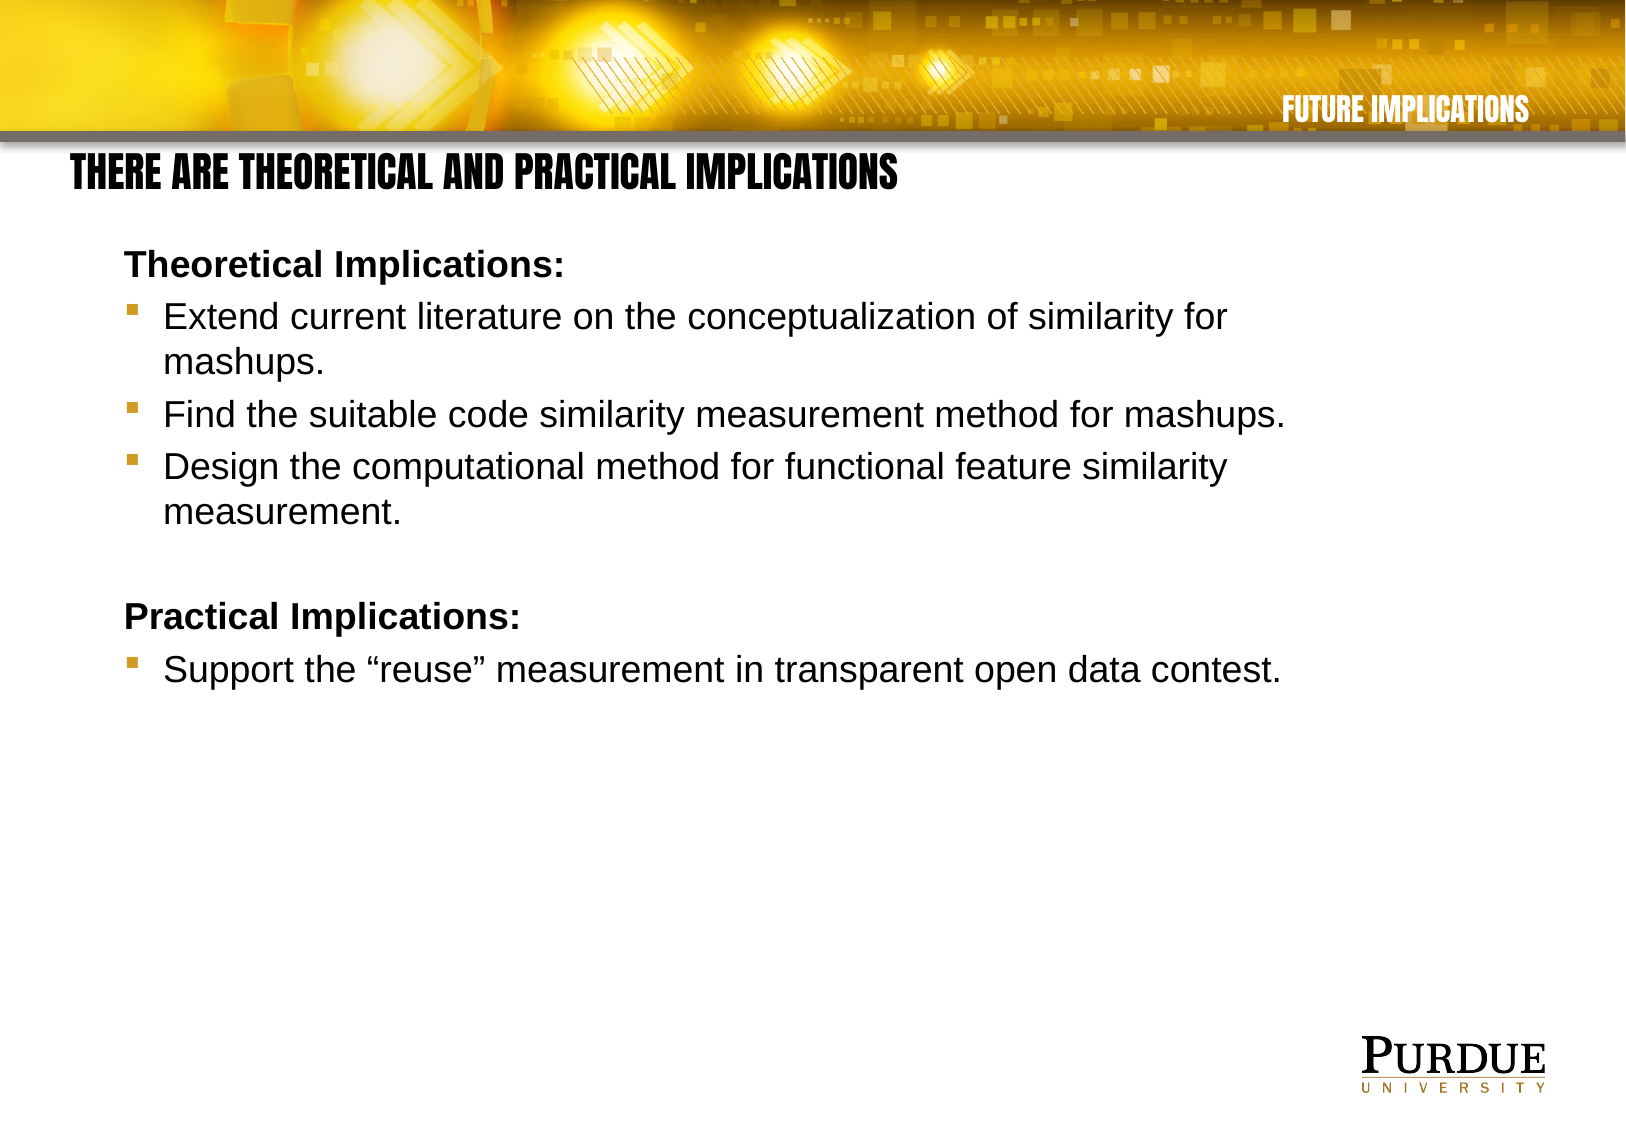

# Future implications
There are theoretical and practical implications
Theoretical Implications:
Extend current literature on the conceptualization of similarity for mashups.
Find the suitable code similarity measurement method for mashups.
Design the computational method for functional feature similarity measurement.

Practical Implications:
Support the “reuse” measurement in transparent open data contest.